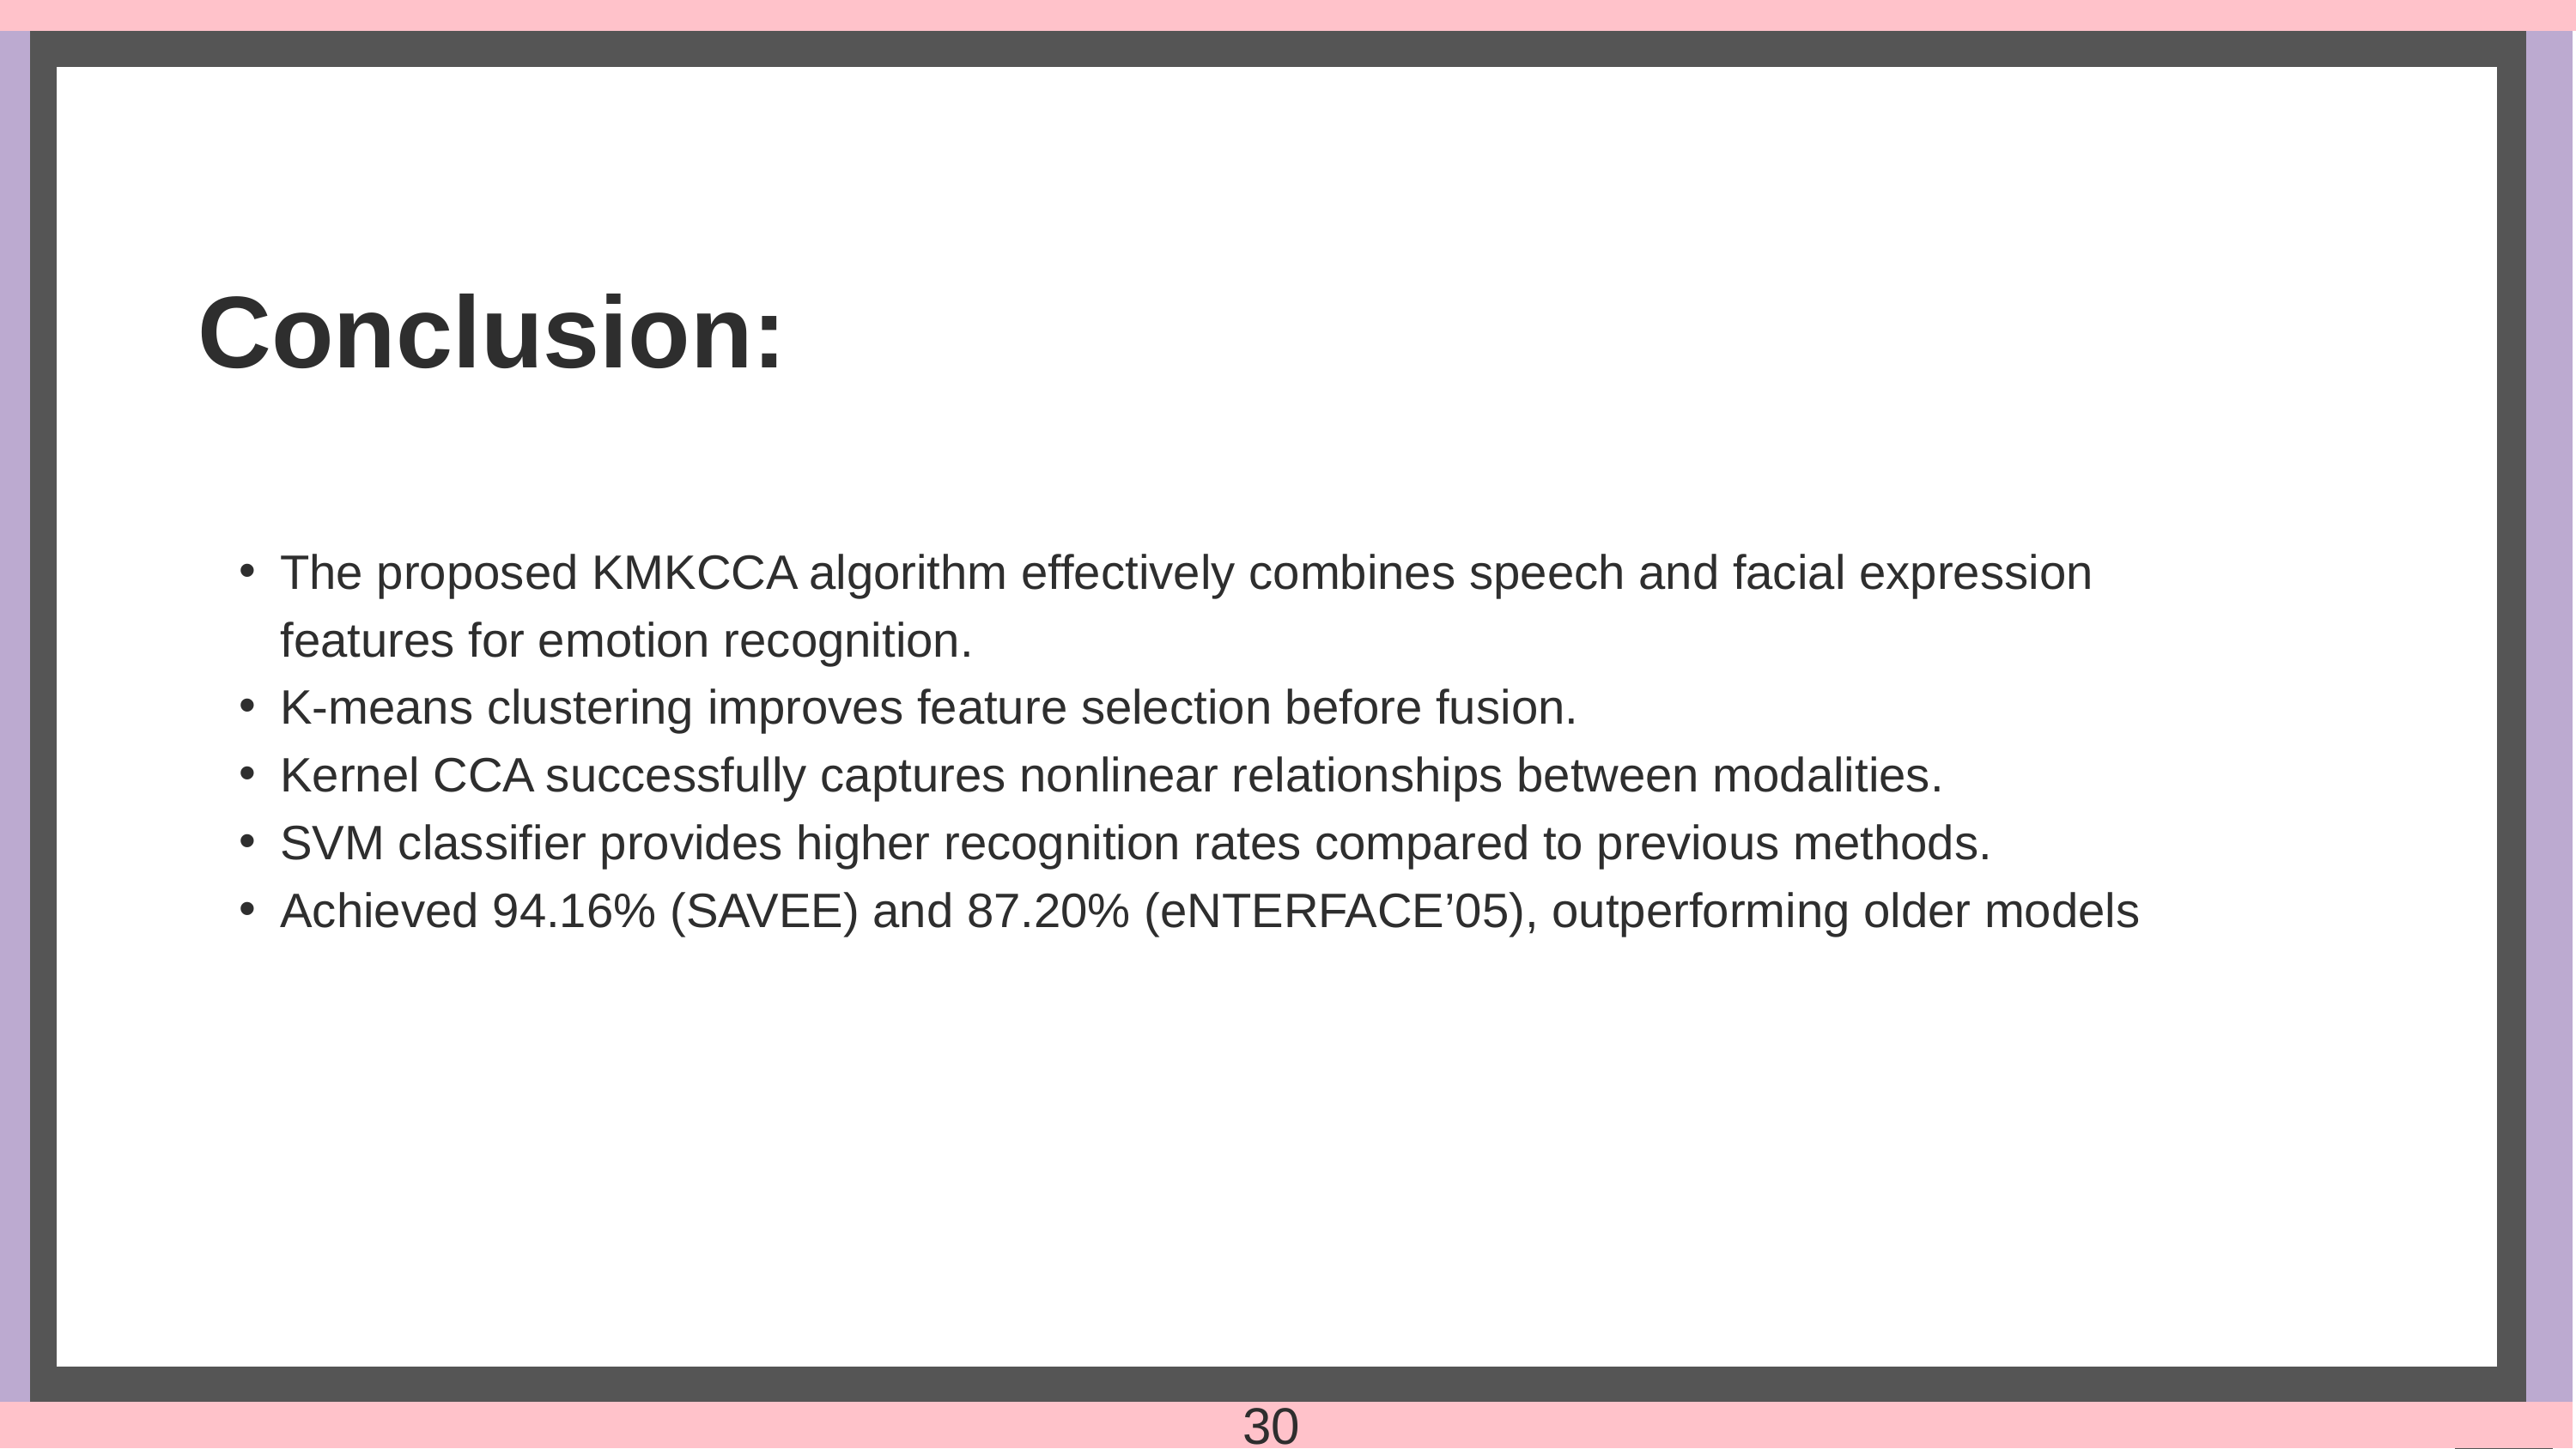

Conclusion:

The proposed KMKCCA algorithm effectively combines speech and facial expression features for emotion recognition.
K-means clustering improves feature selection before fusion.
Kernel CCA successfully captures nonlinear relationships between modalities.
SVM classifier provides higher recognition rates compared to previous methods.
Achieved 94.16% (SAVEE) and 87.20% (eNTERFACE’05), outperforming older models​

30